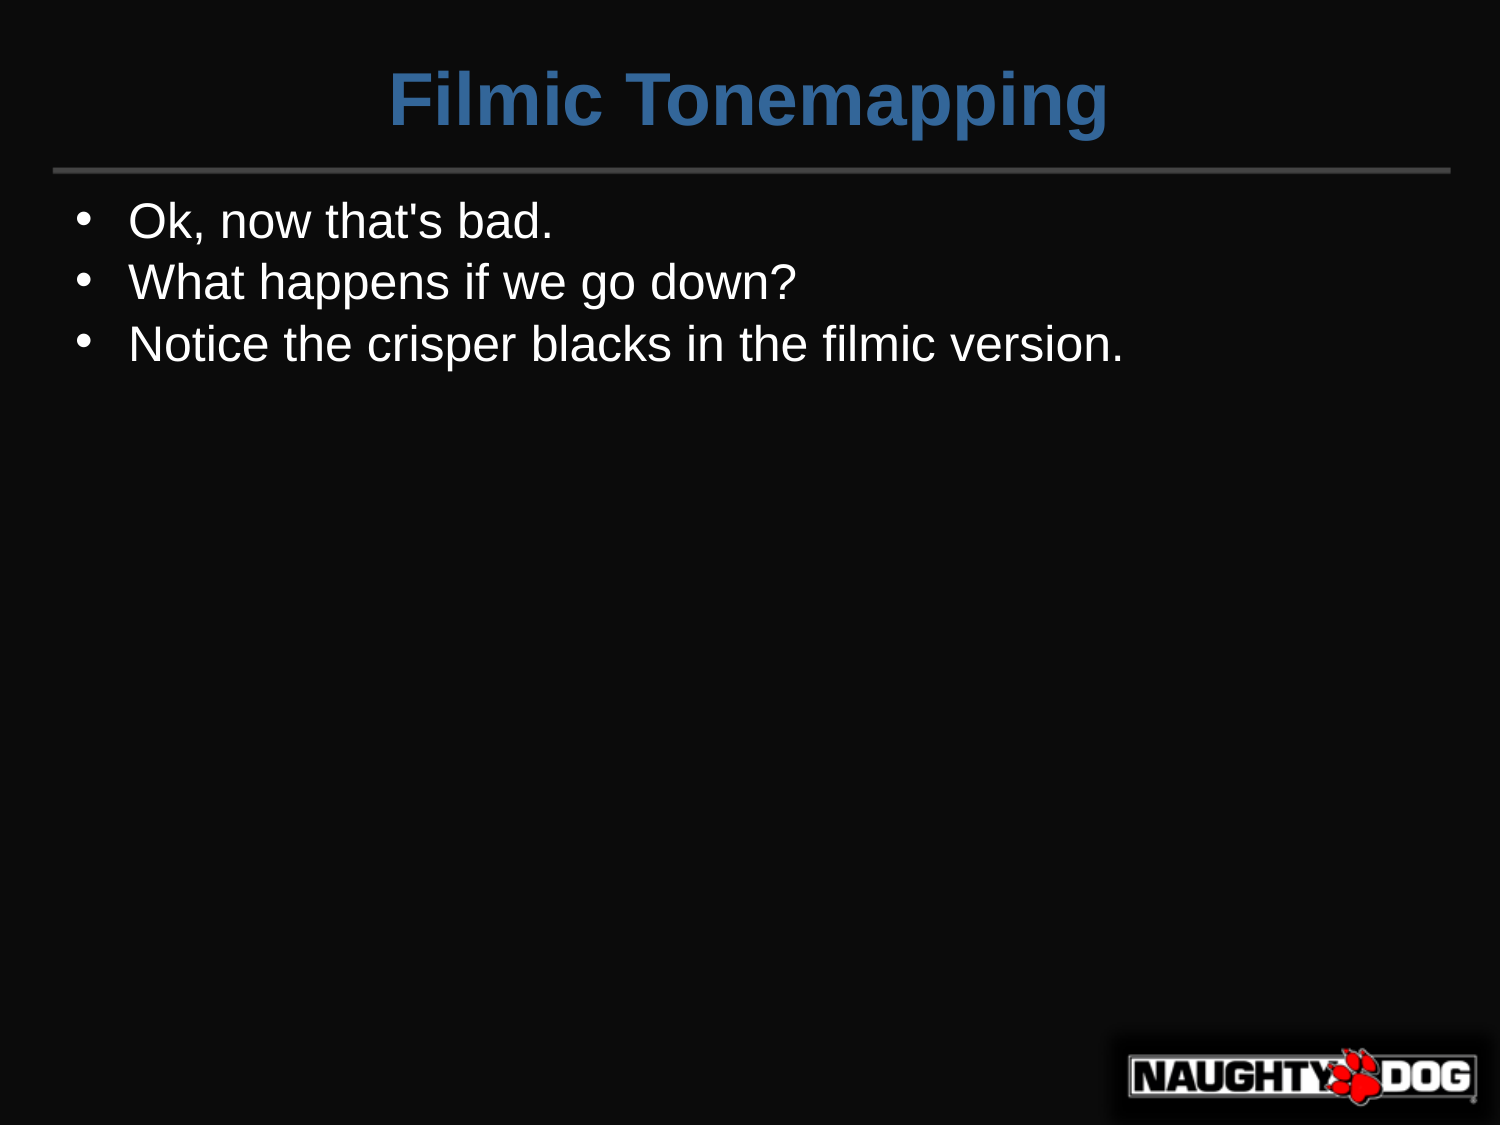

Filmic Tonemapping
Ok, now that's bad.
What happens if we go down?
Notice the crisper blacks in the filmic version.